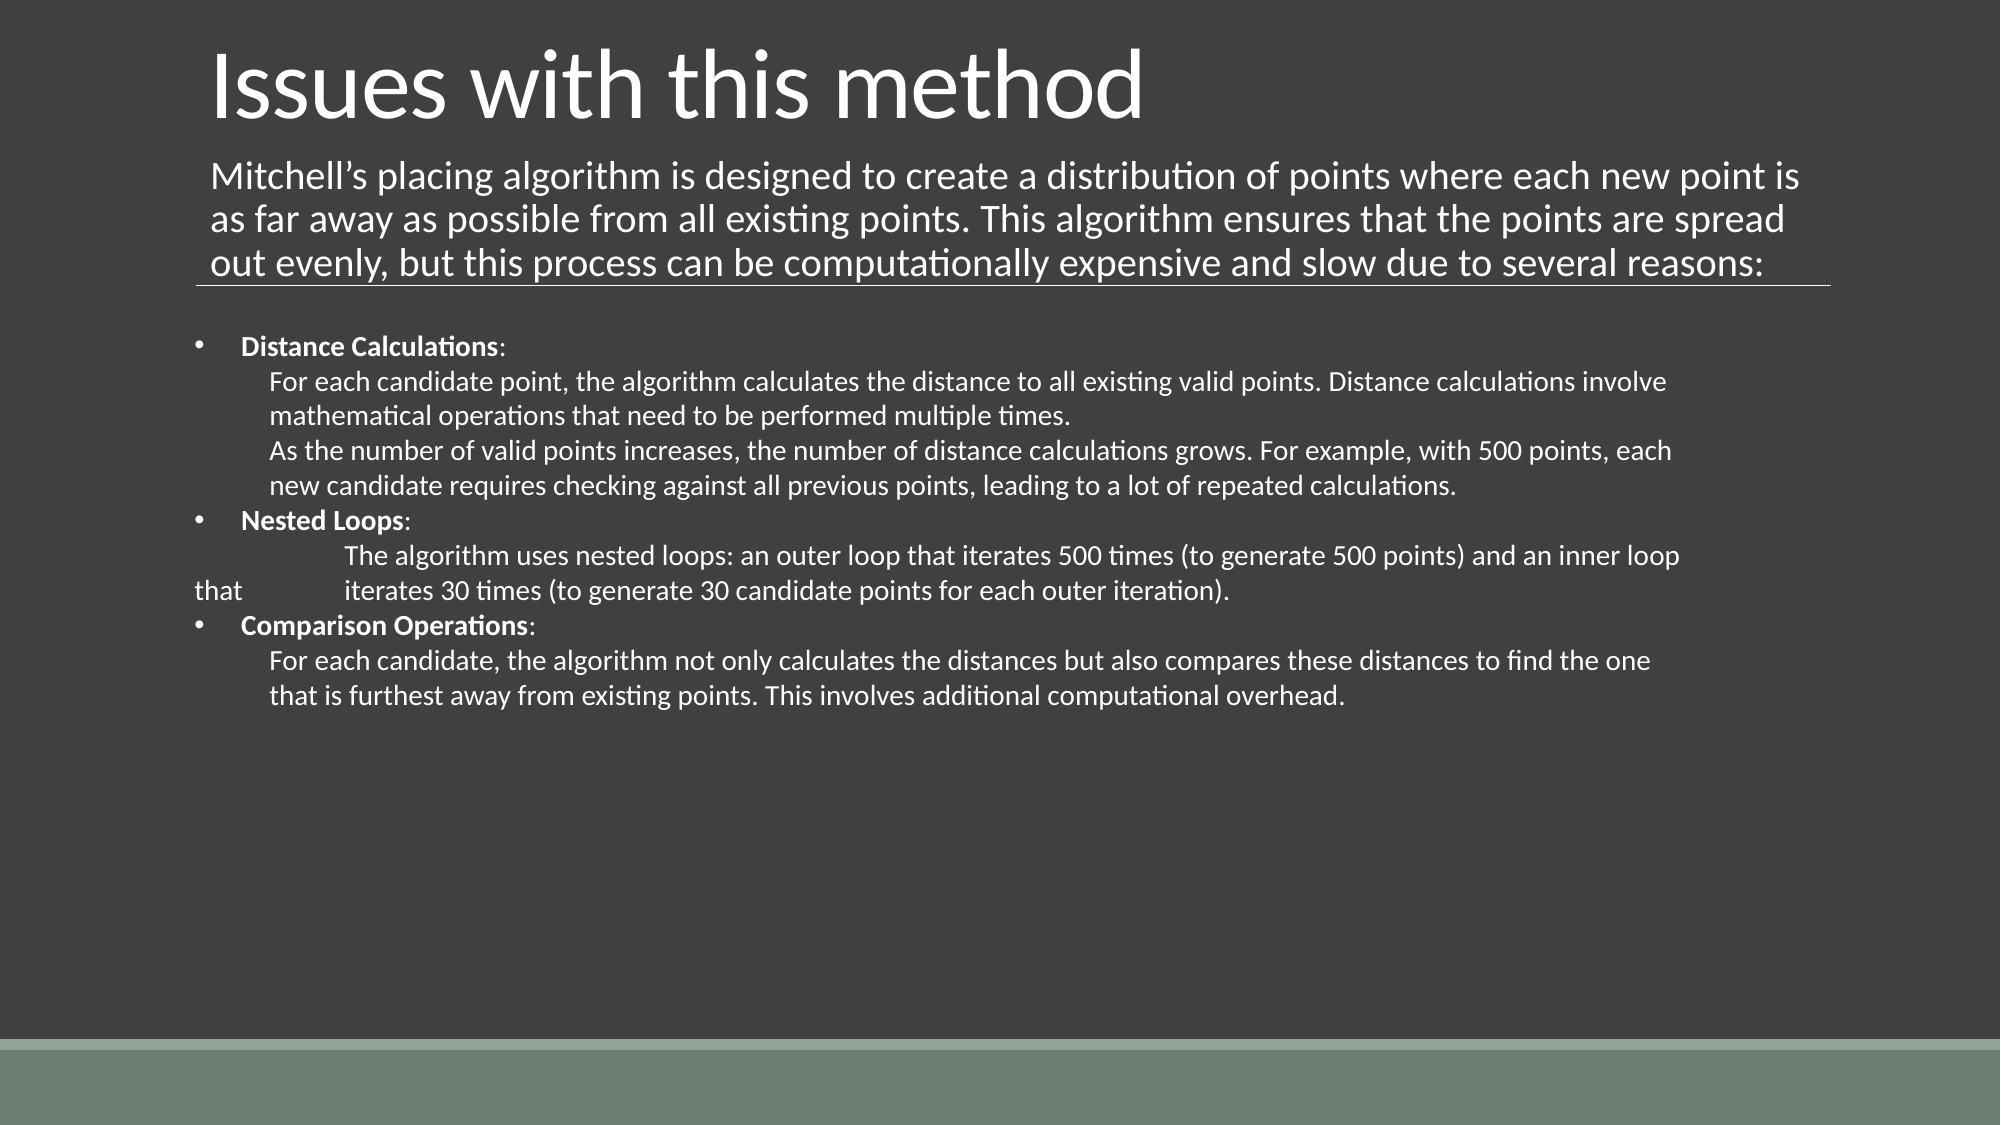

# Issues with this method
Mitchell’s placing algorithm is designed to create a distribution of points where each new point is as far away as possible from all existing points. This algorithm ensures that the points are spread out evenly, but this process can be computationally expensive and slow due to several reasons:
Distance Calculations:
For each candidate point, the algorithm calculates the distance to all existing valid points. Distance calculations involve mathematical operations that need to be performed multiple times.
As the number of valid points increases, the number of distance calculations grows. For example, with 500 points, each new candidate requires checking against all previous points, leading to a lot of repeated calculations.
Nested Loops:
	The algorithm uses nested loops: an outer loop that iterates 500 times (to generate 500 points) and an inner loop that 	iterates 30 times (to generate 30 candidate points for each outer iteration).
Comparison Operations:
For each candidate, the algorithm not only calculates the distances but also compares these distances to find the one that is furthest away from existing points. This involves additional computational overhead.